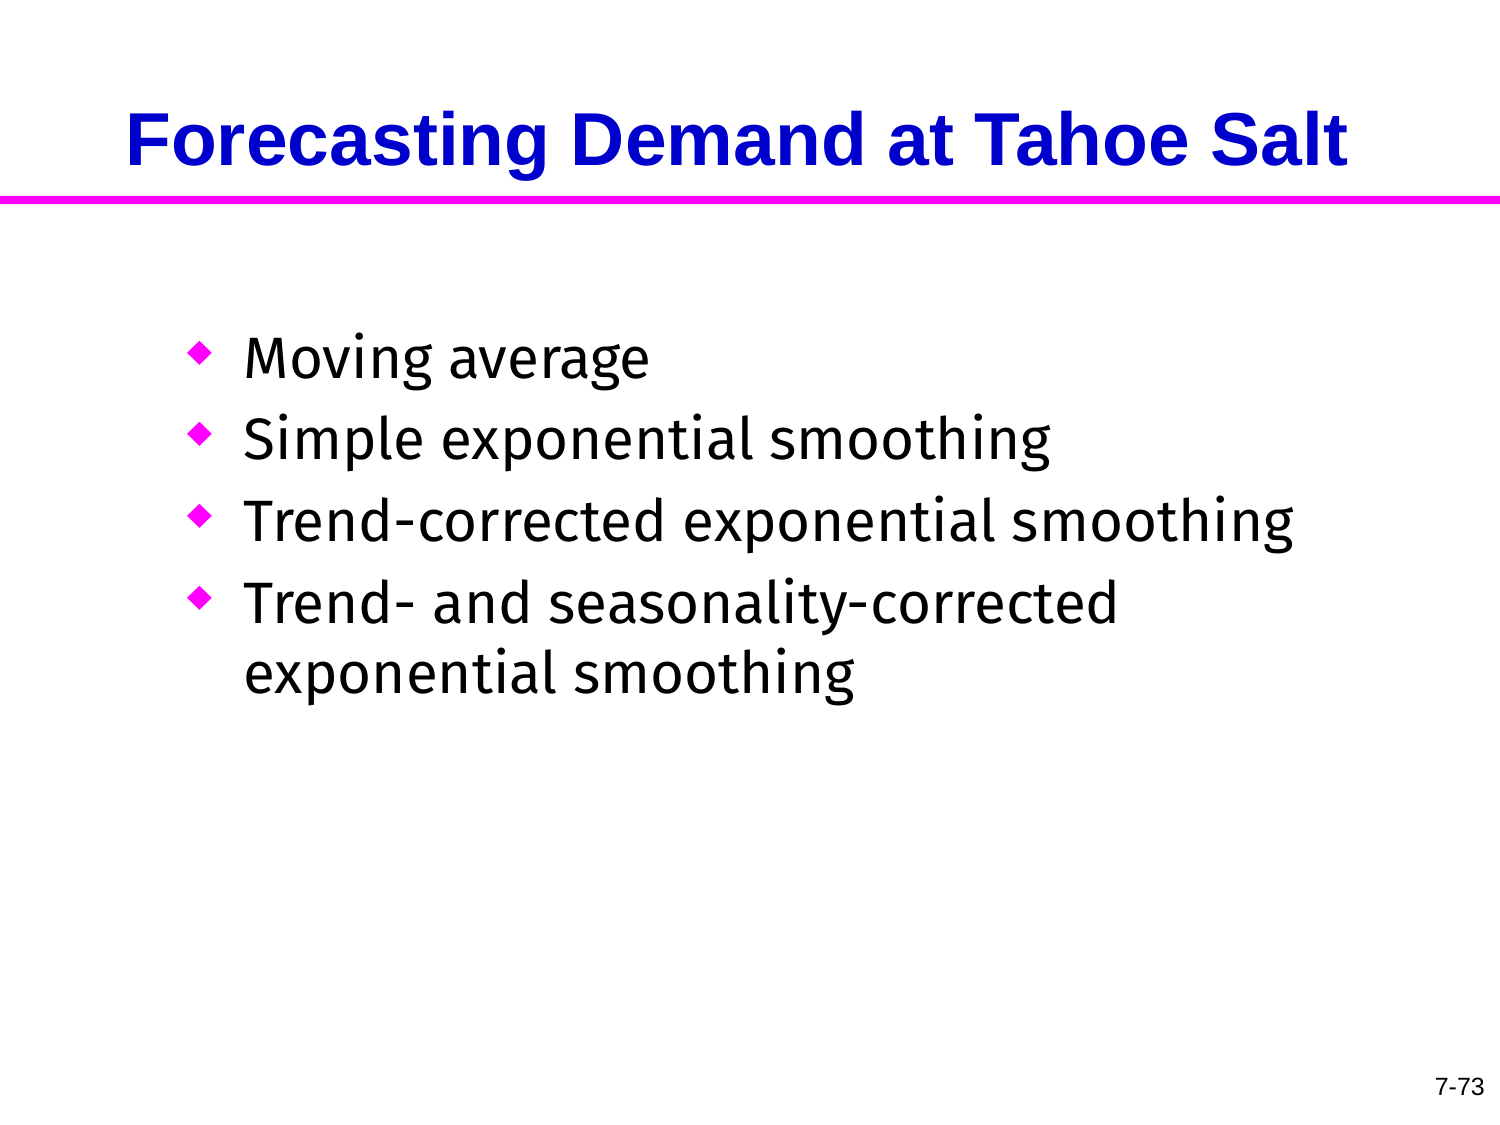

# Forecasting Demand at Tahoe Salt
Moving average
Simple exponential smoothing
Trend-corrected exponential smoothing
Trend- and seasonality-corrected exponential smoothing
7-73